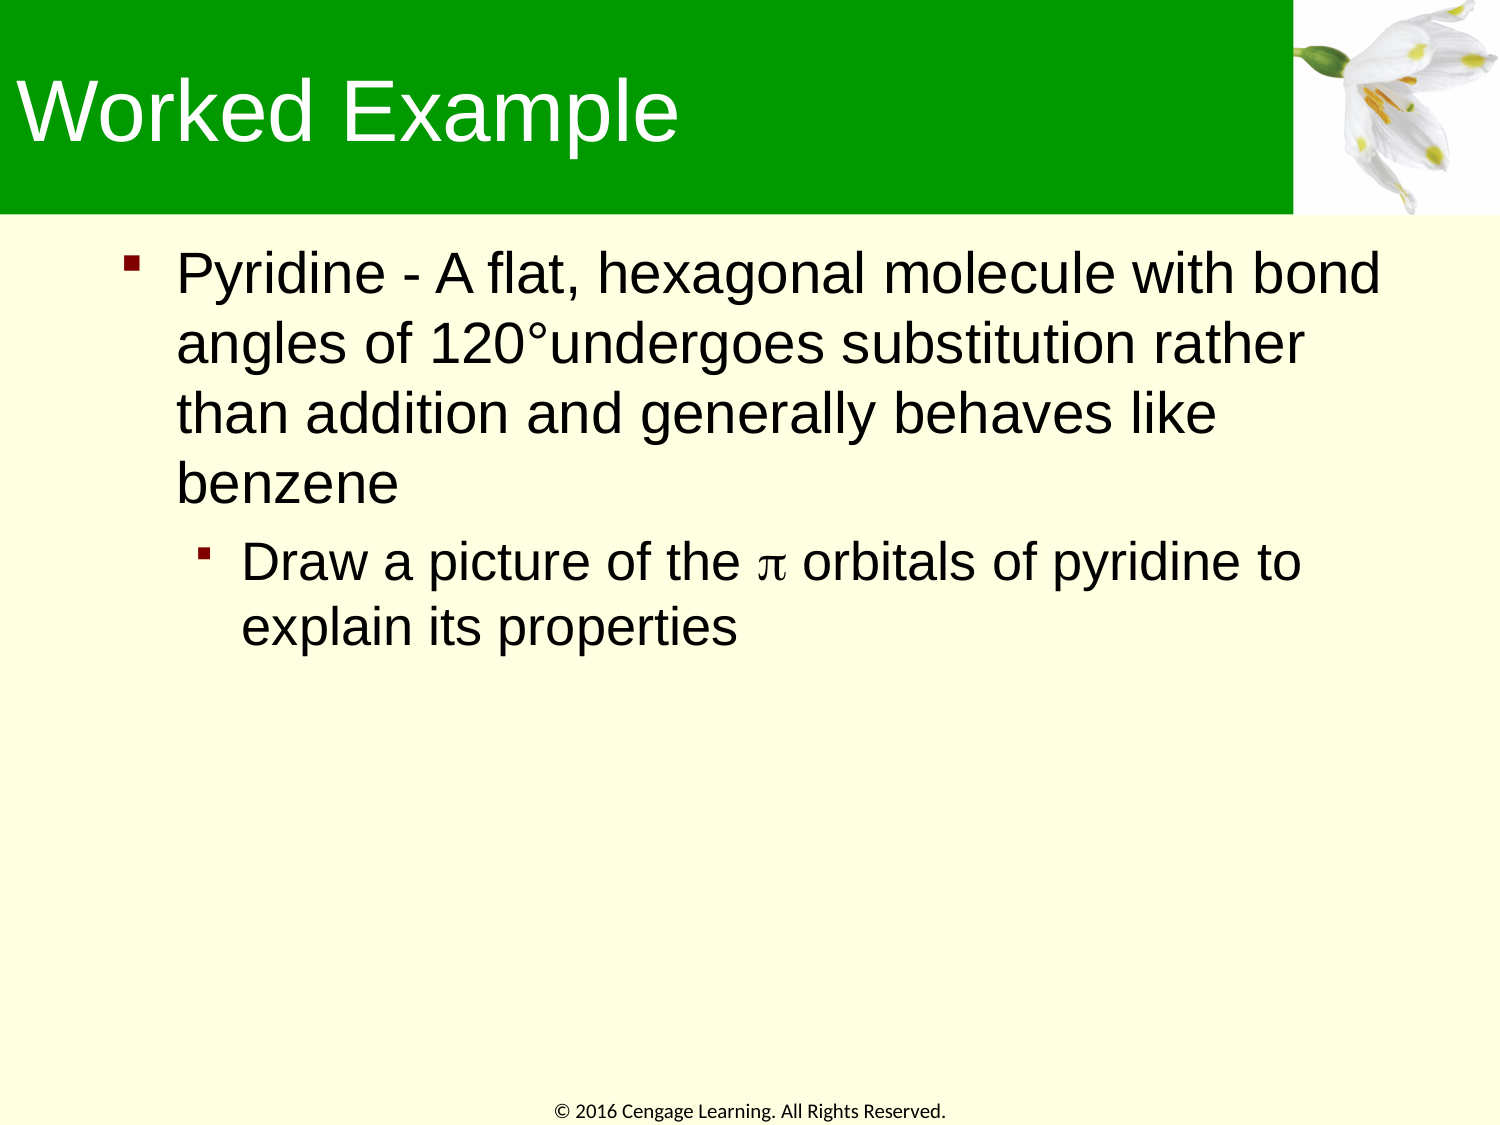

# Worked Example
Pyridine - A flat, hexagonal molecule with bond angles of 120°undergoes substitution rather than addition and generally behaves like benzene
Draw a picture of the π orbitals of pyridine to explain its properties